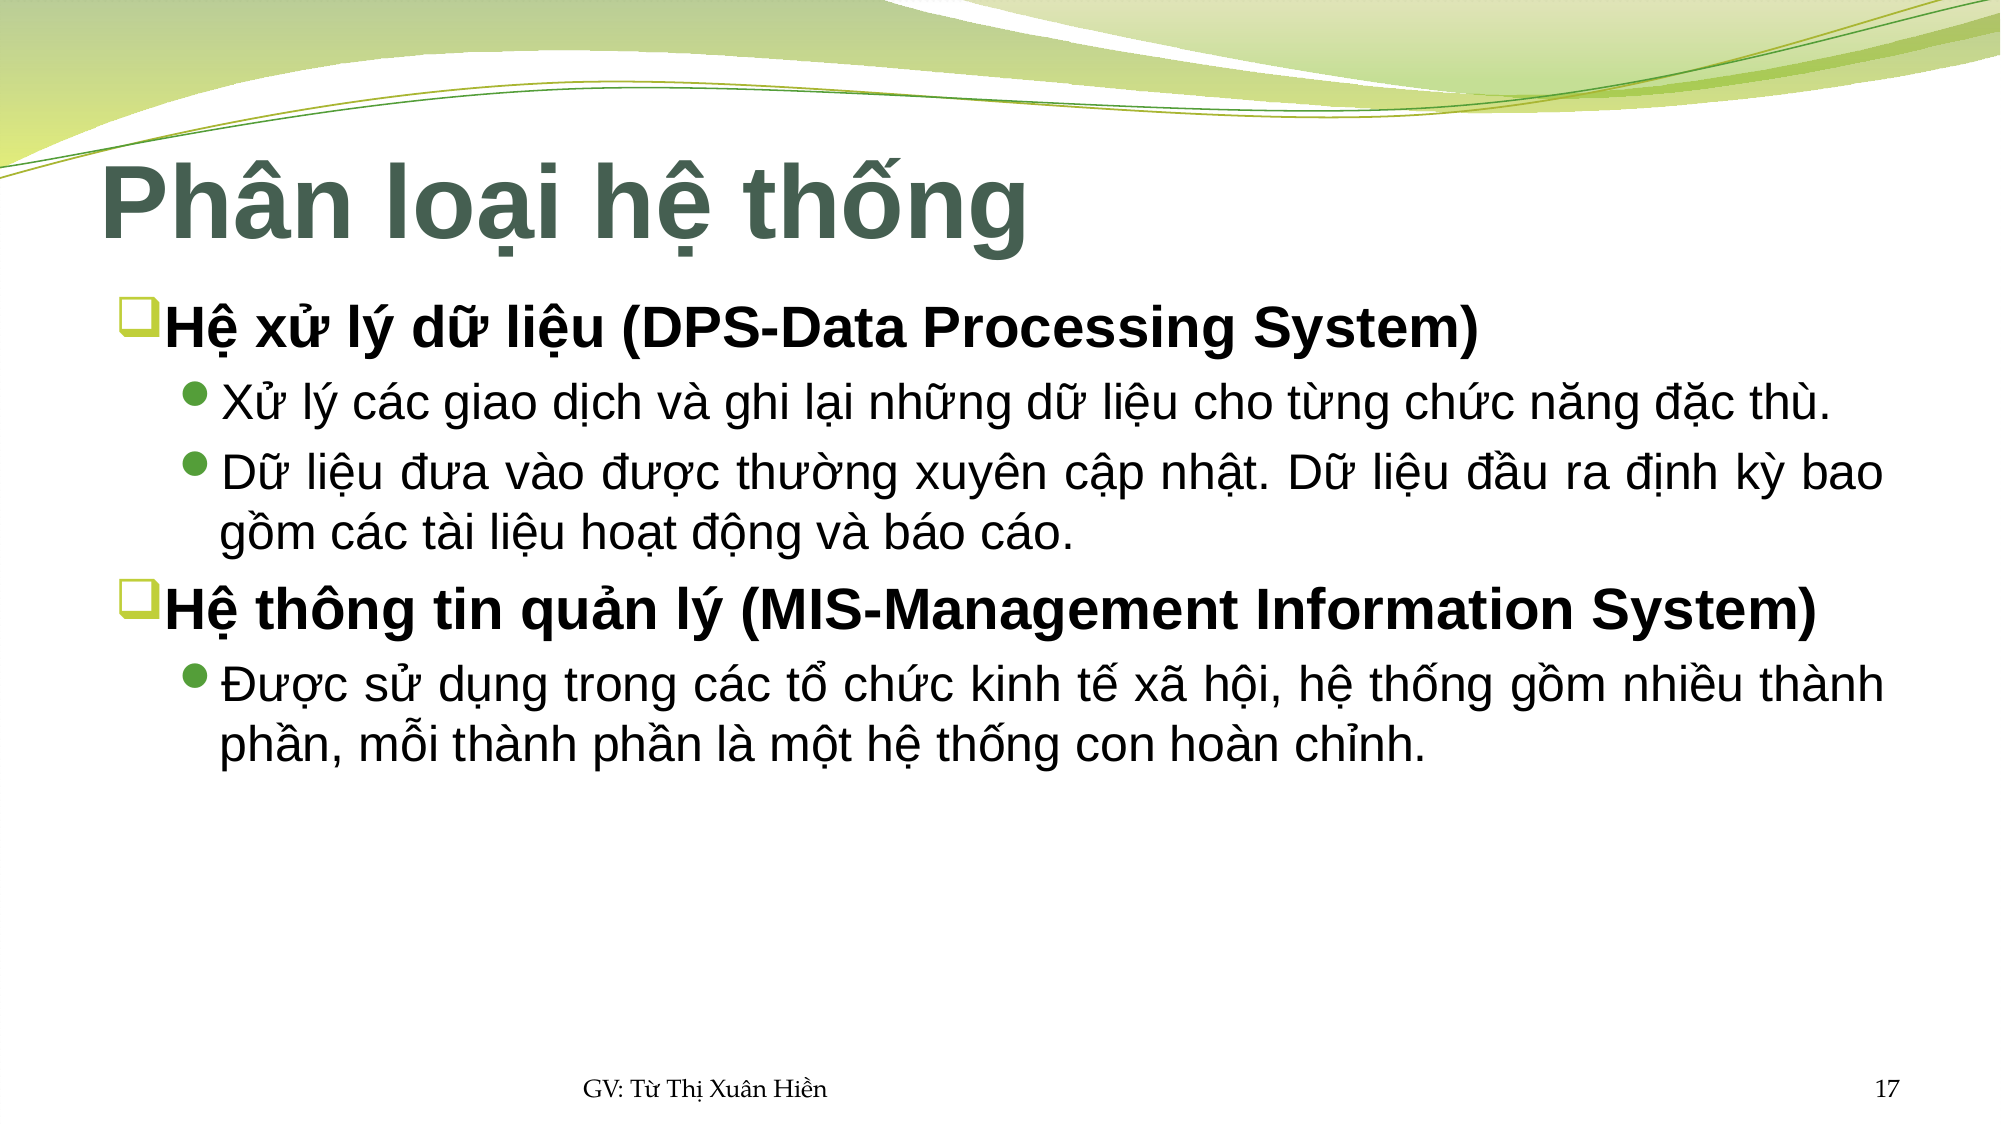

# Phân loại hệ thống
Hệ xử lý dữ liệu (DPS-Data Processing System)
Xử lý các giao dịch và ghi lại những dữ liệu cho từng chức năng đặc thù.
Dữ liệu đưa vào được thường xuyên cập nhật. Dữ liệu đầu ra định kỳ bao gồm các tài liệu hoạt động và báo cáo.
Hệ thông tin quản lý (MIS-Management Information System)
Được sử dụng trong các tổ chức kinh tế xã hội, hệ thống gồm nhiều thành phần, mỗi thành phần là một hệ thống con hoàn chỉnh.

GV: Từ Thị Xuân Hiền
17